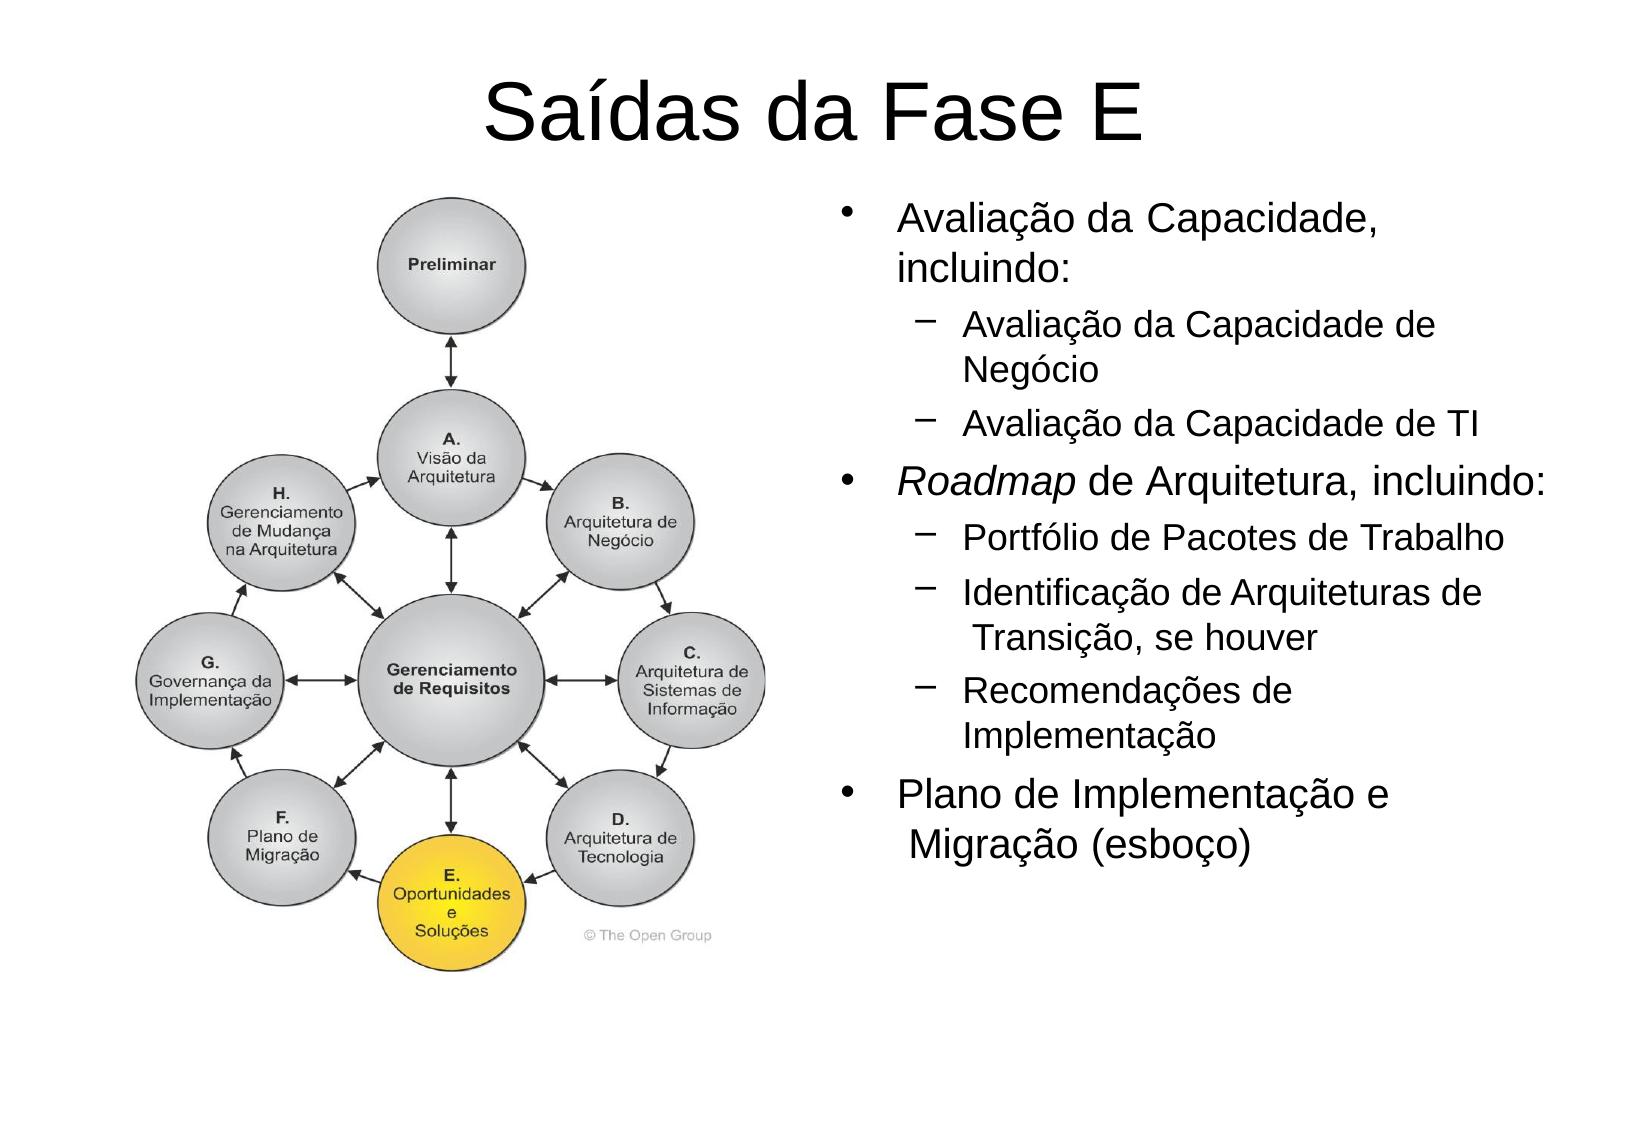

# Saídas da Fase E
Avaliação da Capacidade,
incluindo:
Avaliação da Capacidade de
Negócio
Avaliação da Capacidade de TI
Roadmap de Arquitetura, incluindo:
Portfólio de Pacotes de Trabalho
Identificação de Arquiteturas de  Transição, se houver
Recomendações de Implementação
Plano de Implementação e  Migração (esboço)